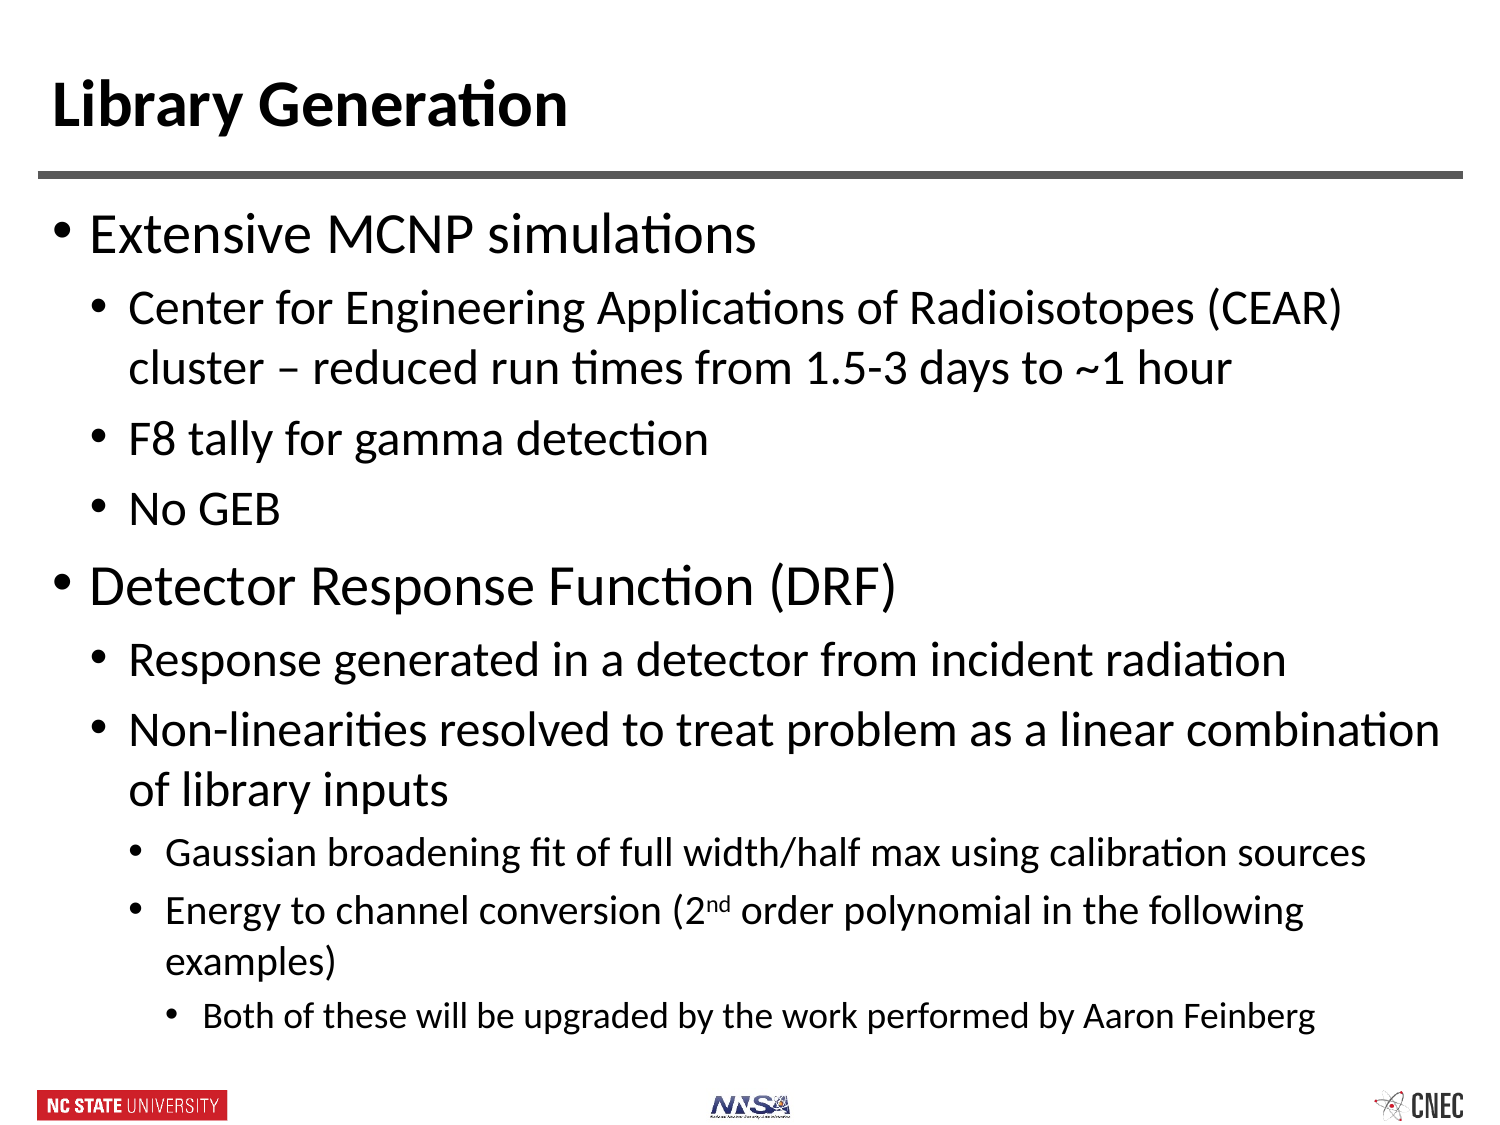

# Library Generation
Extensive MCNP simulations
Center for Engineering Applications of Radioisotopes (CEAR) cluster – reduced run times from 1.5-3 days to ~1 hour
F8 tally for gamma detection
No GEB
Detector Response Function (DRF)
Response generated in a detector from incident radiation
Non-linearities resolved to treat problem as a linear combination of library inputs
Gaussian broadening fit of full width/half max using calibration sources
Energy to channel conversion (2nd order polynomial in the following examples)
Both of these will be upgraded by the work performed by Aaron Feinberg